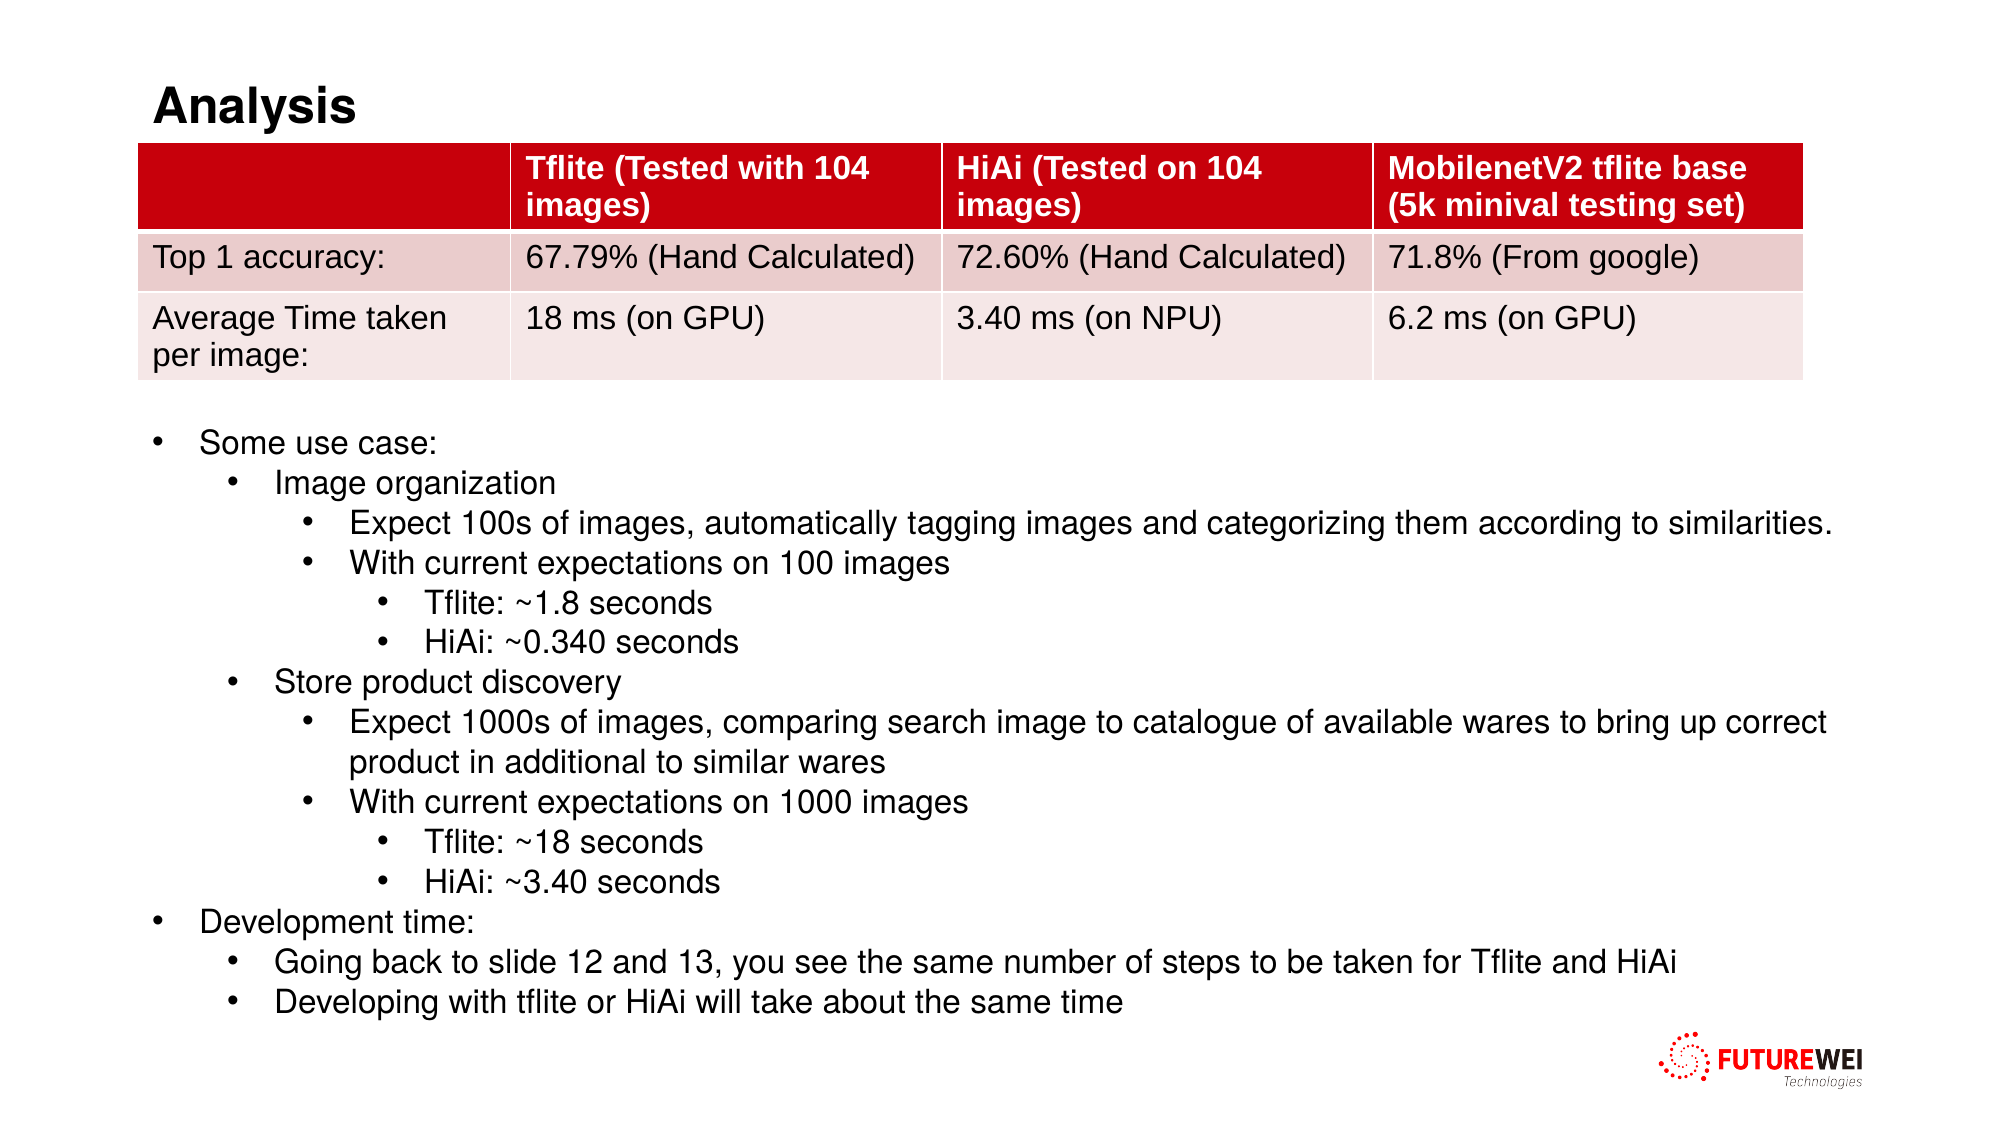

# Analysis
|  | Tflite (Tested with 104 images) | HiAi (Tested on 104 images) | MobilenetV2 tflite base (5k minival testing set) |
| --- | --- | --- | --- |
| Top 1 accuracy: | 67.79% (Hand Calculated) | 72.60% (Hand Calculated) | 71.8% (From google) |
| Average Time taken per image: | 18 ms (on GPU) | 3.40 ms (on NPU) | 6.2 ms (on GPU) |
Some use case:
Image organization
Expect 100s of images, automatically tagging images and categorizing them according to similarities.
With current expectations on 100 images
Tflite: ~1.8 seconds
HiAi: ~0.340 seconds
Store product discovery
Expect 1000s of images, comparing search image to catalogue of available wares to bring up correct product in additional to similar wares
With current expectations on 1000 images
Tflite: ~18 seconds
HiAi: ~3.40 seconds
Development time:
Going back to slide 12 and 13, you see the same number of steps to be taken for Tflite and HiAi
Developing with tflite or HiAi will take about the same time